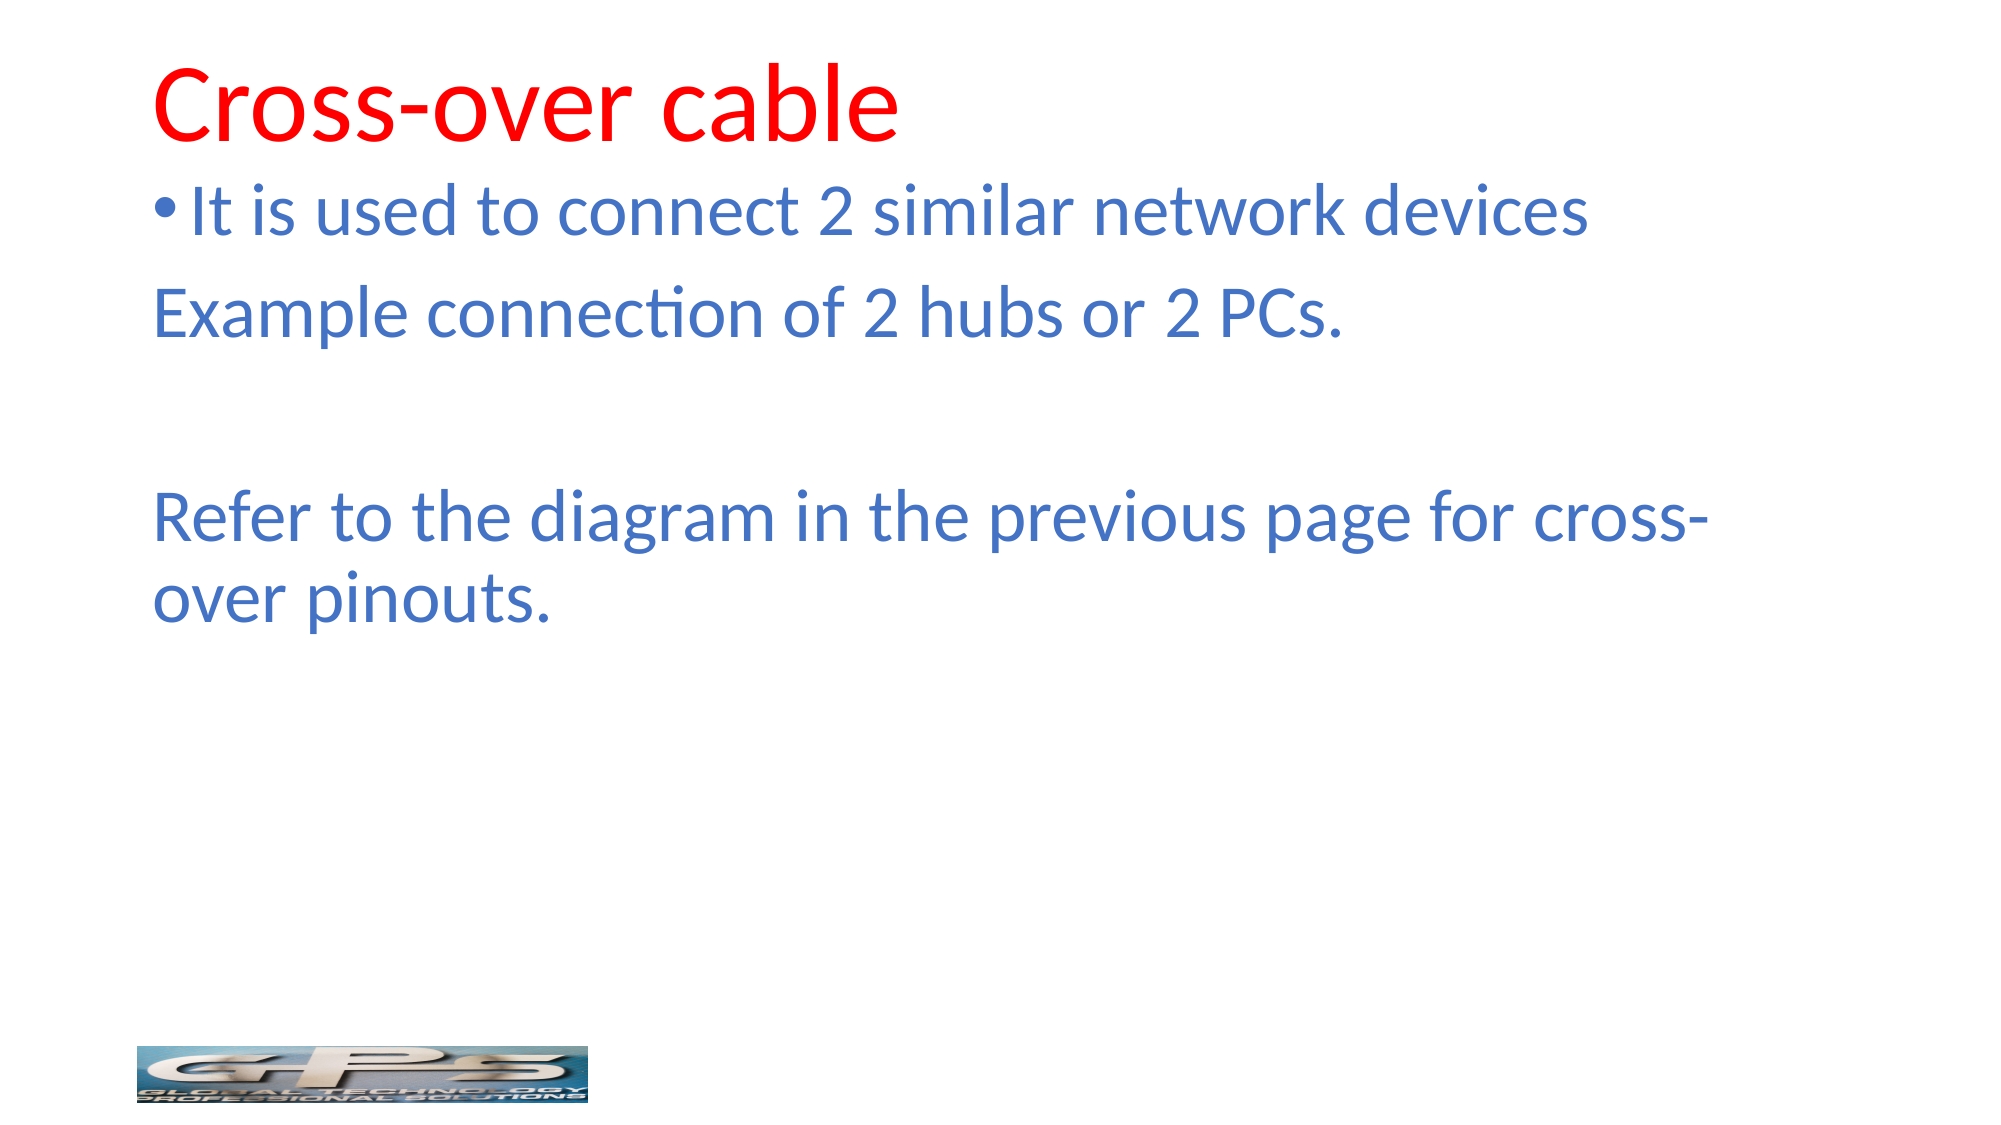

# Cross-over cable
It is used to connect 2 similar network devices
Example connection of 2 hubs or 2 PCs.

Refer to the diagram in the previous page for cross-over pinouts.